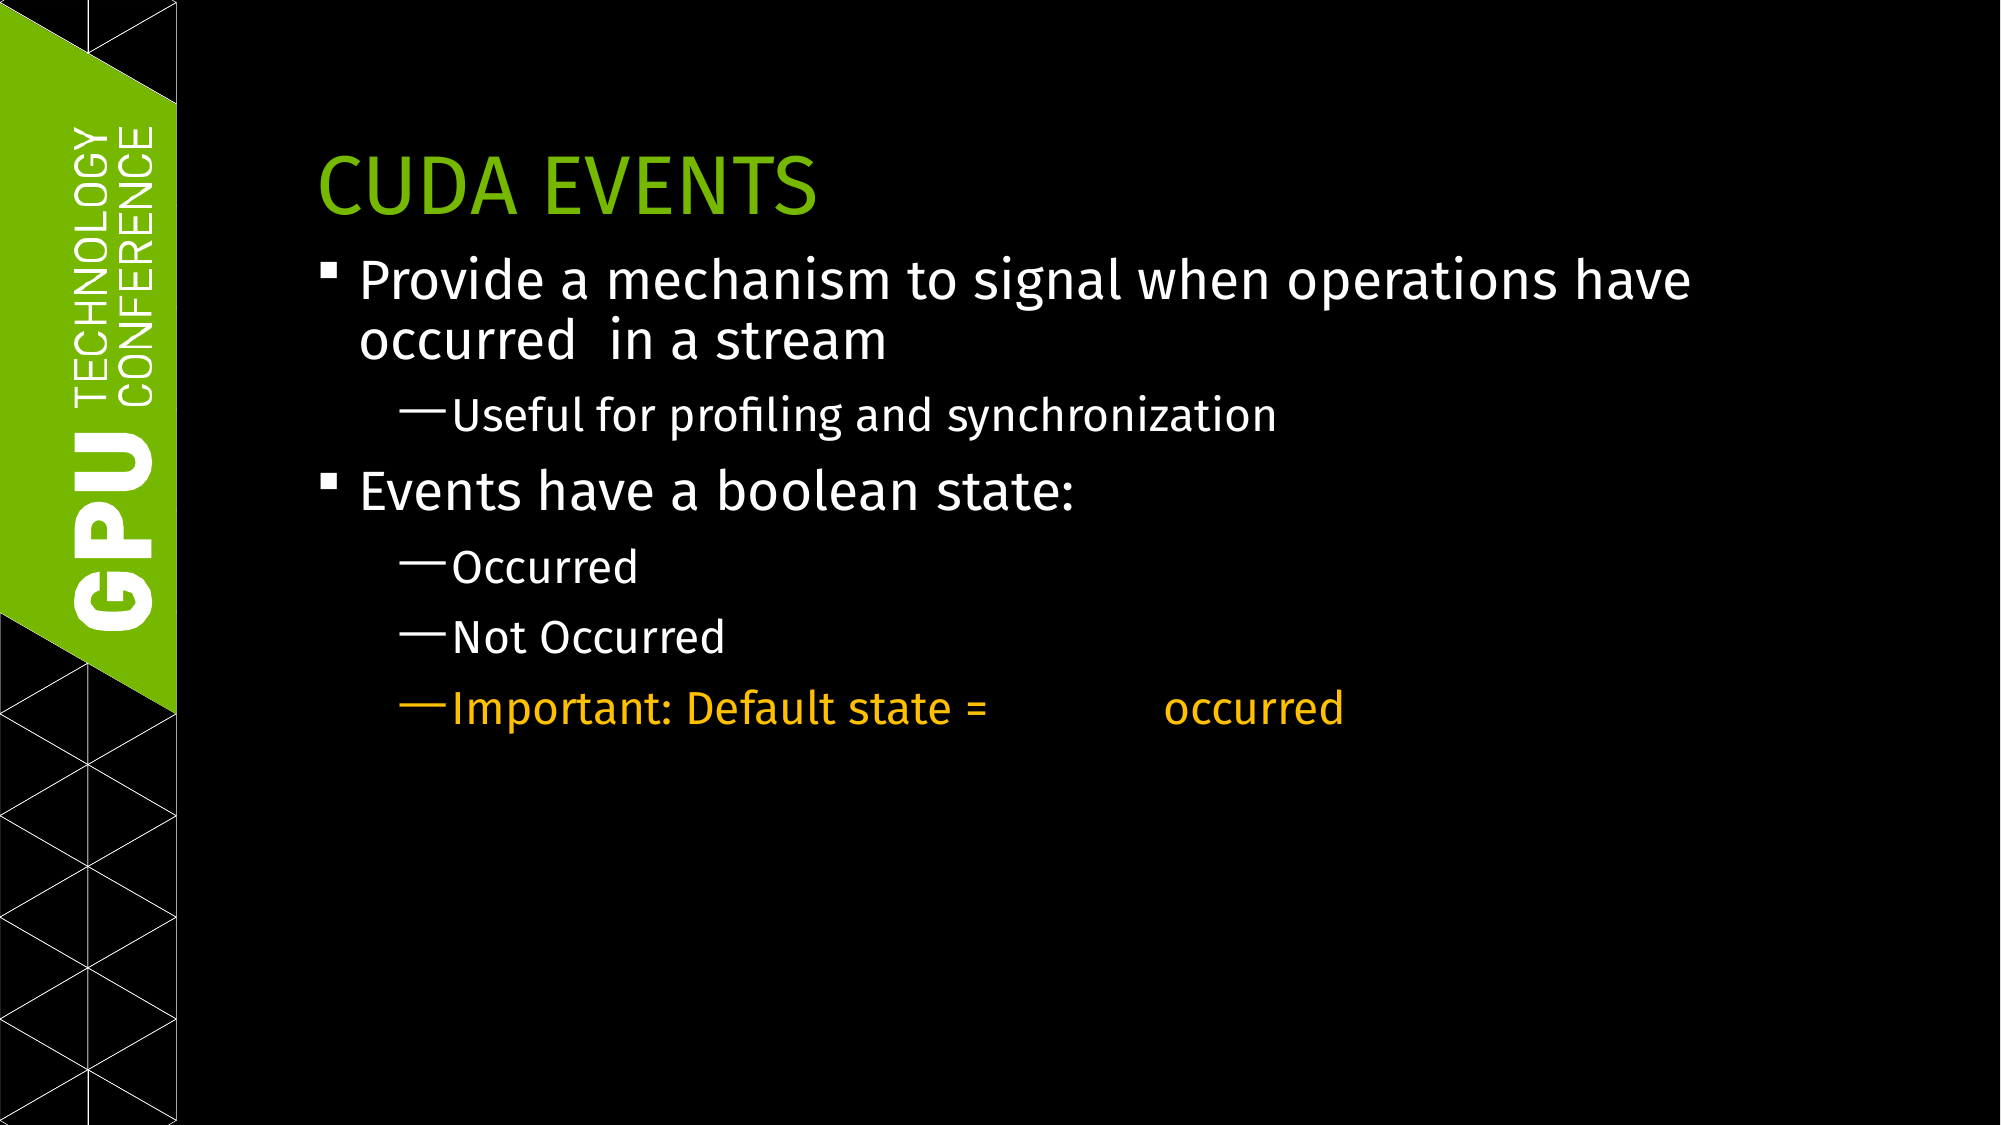

# CUDA EVENTS
Provide a mechanism to signal when operations have occurred  in a stream
Useful for profiling and synchronization
Events have a boolean state:
Occurred
Not Occurred
Important: Default state =	occurred